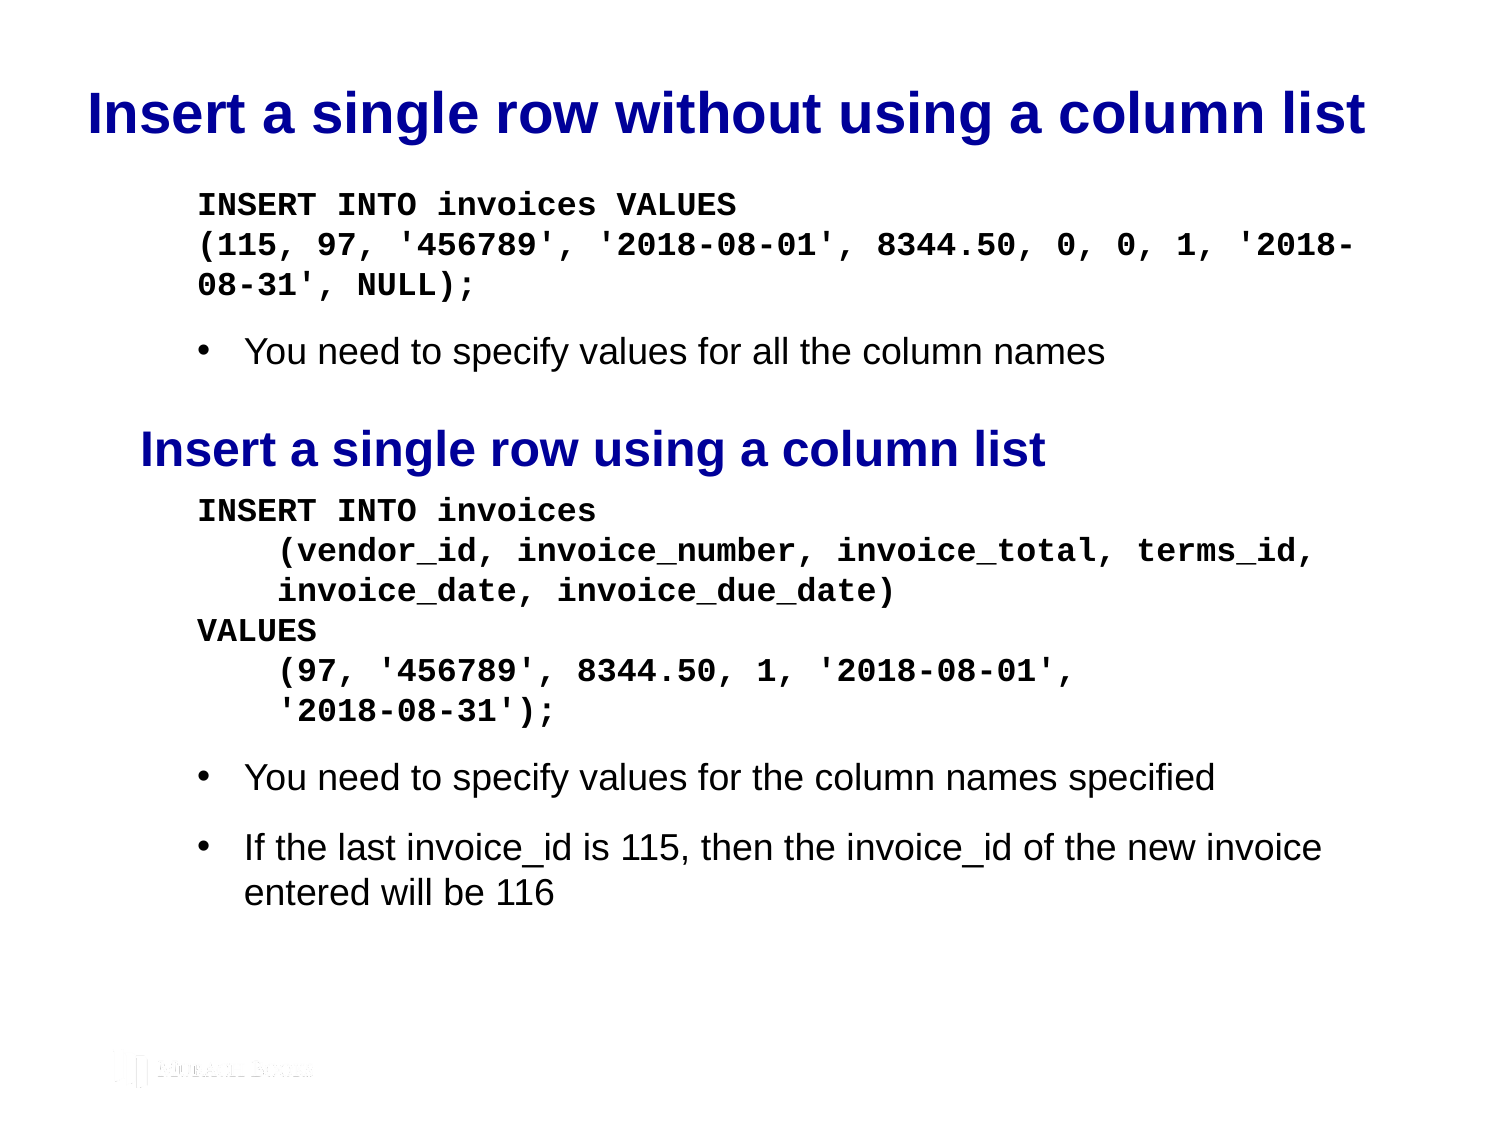

# Insert a single row without using a column list
INSERT INTO invoices VALUES
(115, 97, '456789', '2018-08-01', 8344.50, 0, 0, 1, '2018-08-31', NULL);
You need to specify values for all the column names
Insert a single row using a column list
INSERT INTO invoices
    (vendor_id, invoice_number, invoice_total, terms_id,
    invoice_date, invoice_due_date)
VALUES
    (97, '456789', 8344.50, 1, '2018-08-01',
    '2018-08-31');
You need to specify values for the column names specified
If the last invoice_id is 115, then the invoice_id of the new invoice entered will be 116

© 2019, Mike Murach & Associates, Inc.
Murach’s MySQL 3rd Edition

C5, Slide 195